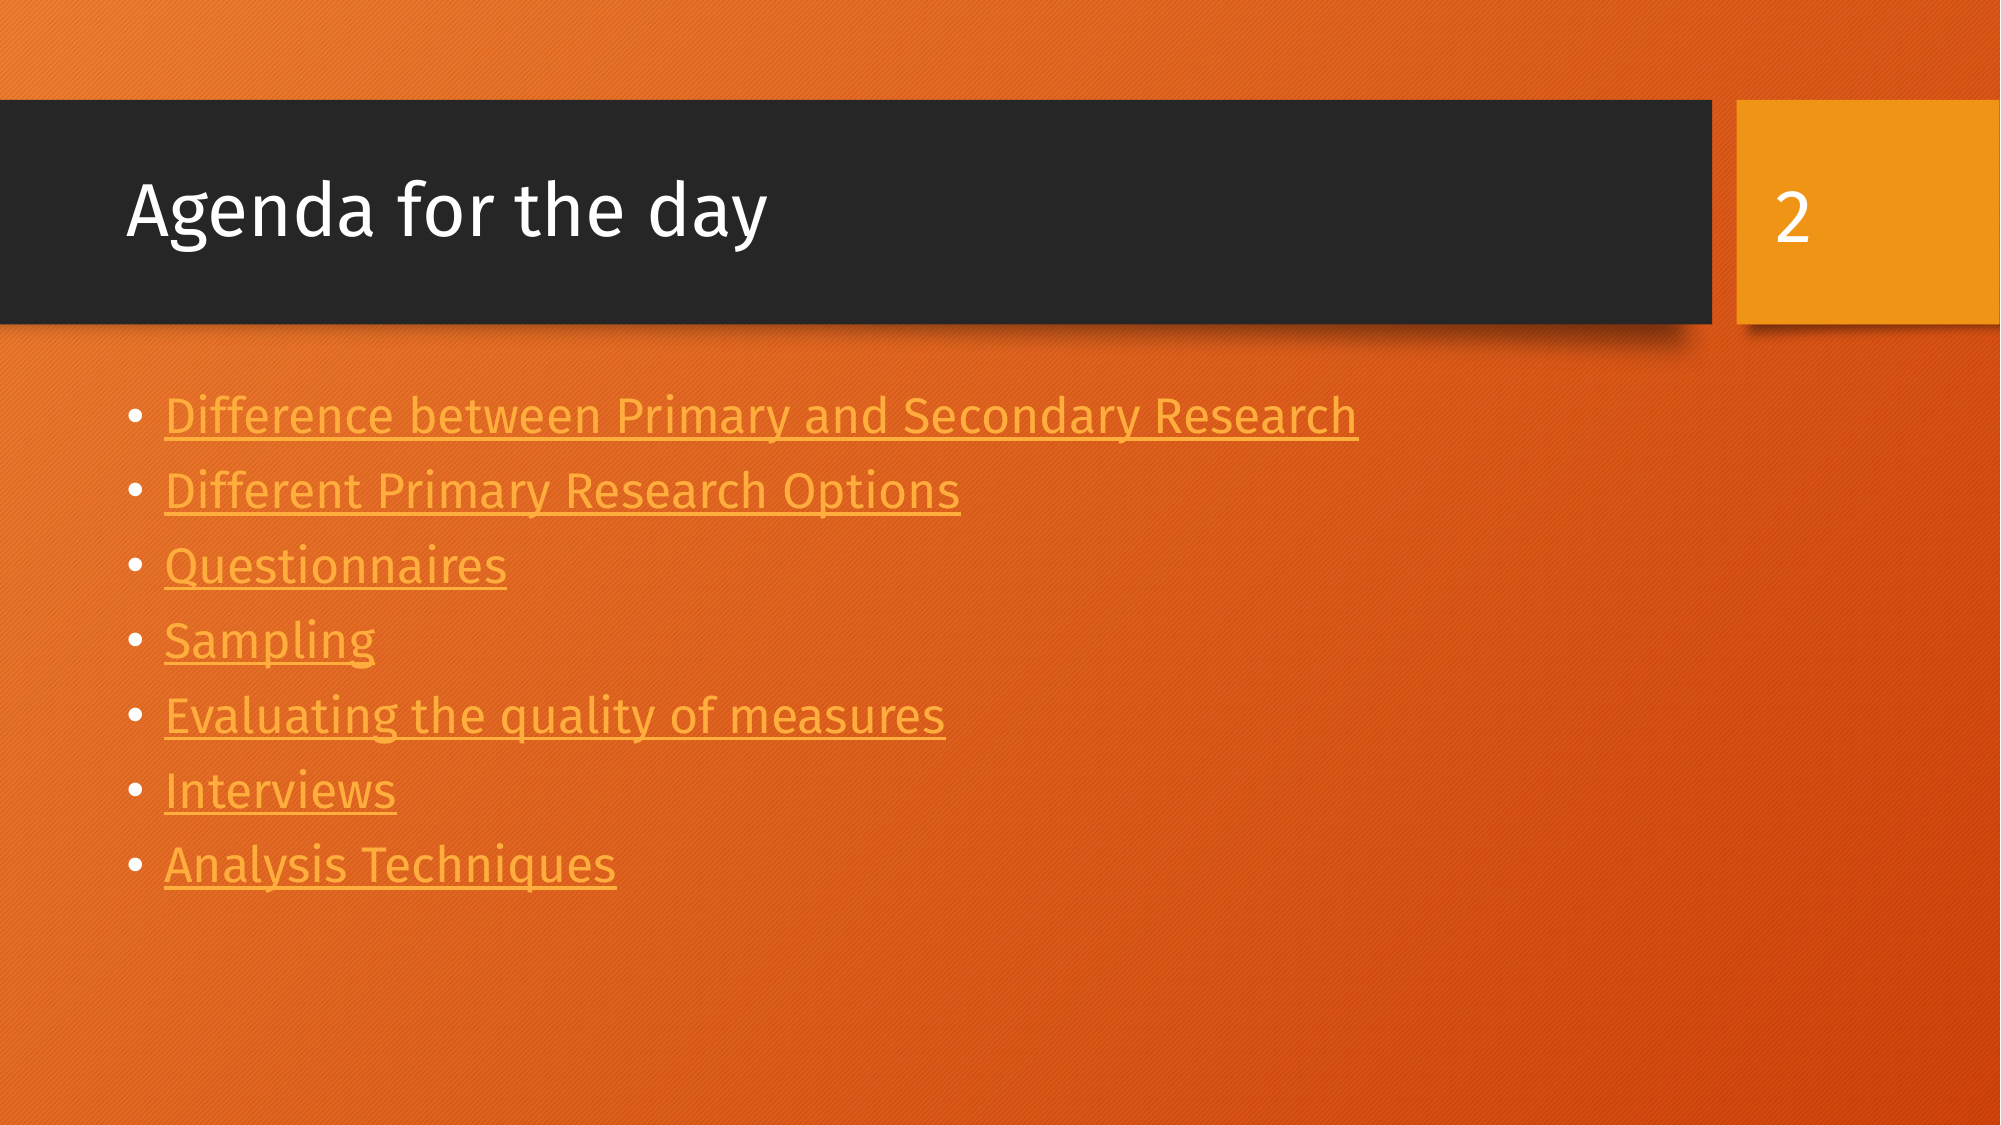

2
# Agenda for the day
Difference between Primary and Secondary Research
Different Primary Research Options
Questionnaires
Sampling
Evaluating the quality of measures
Interviews
Analysis Techniques